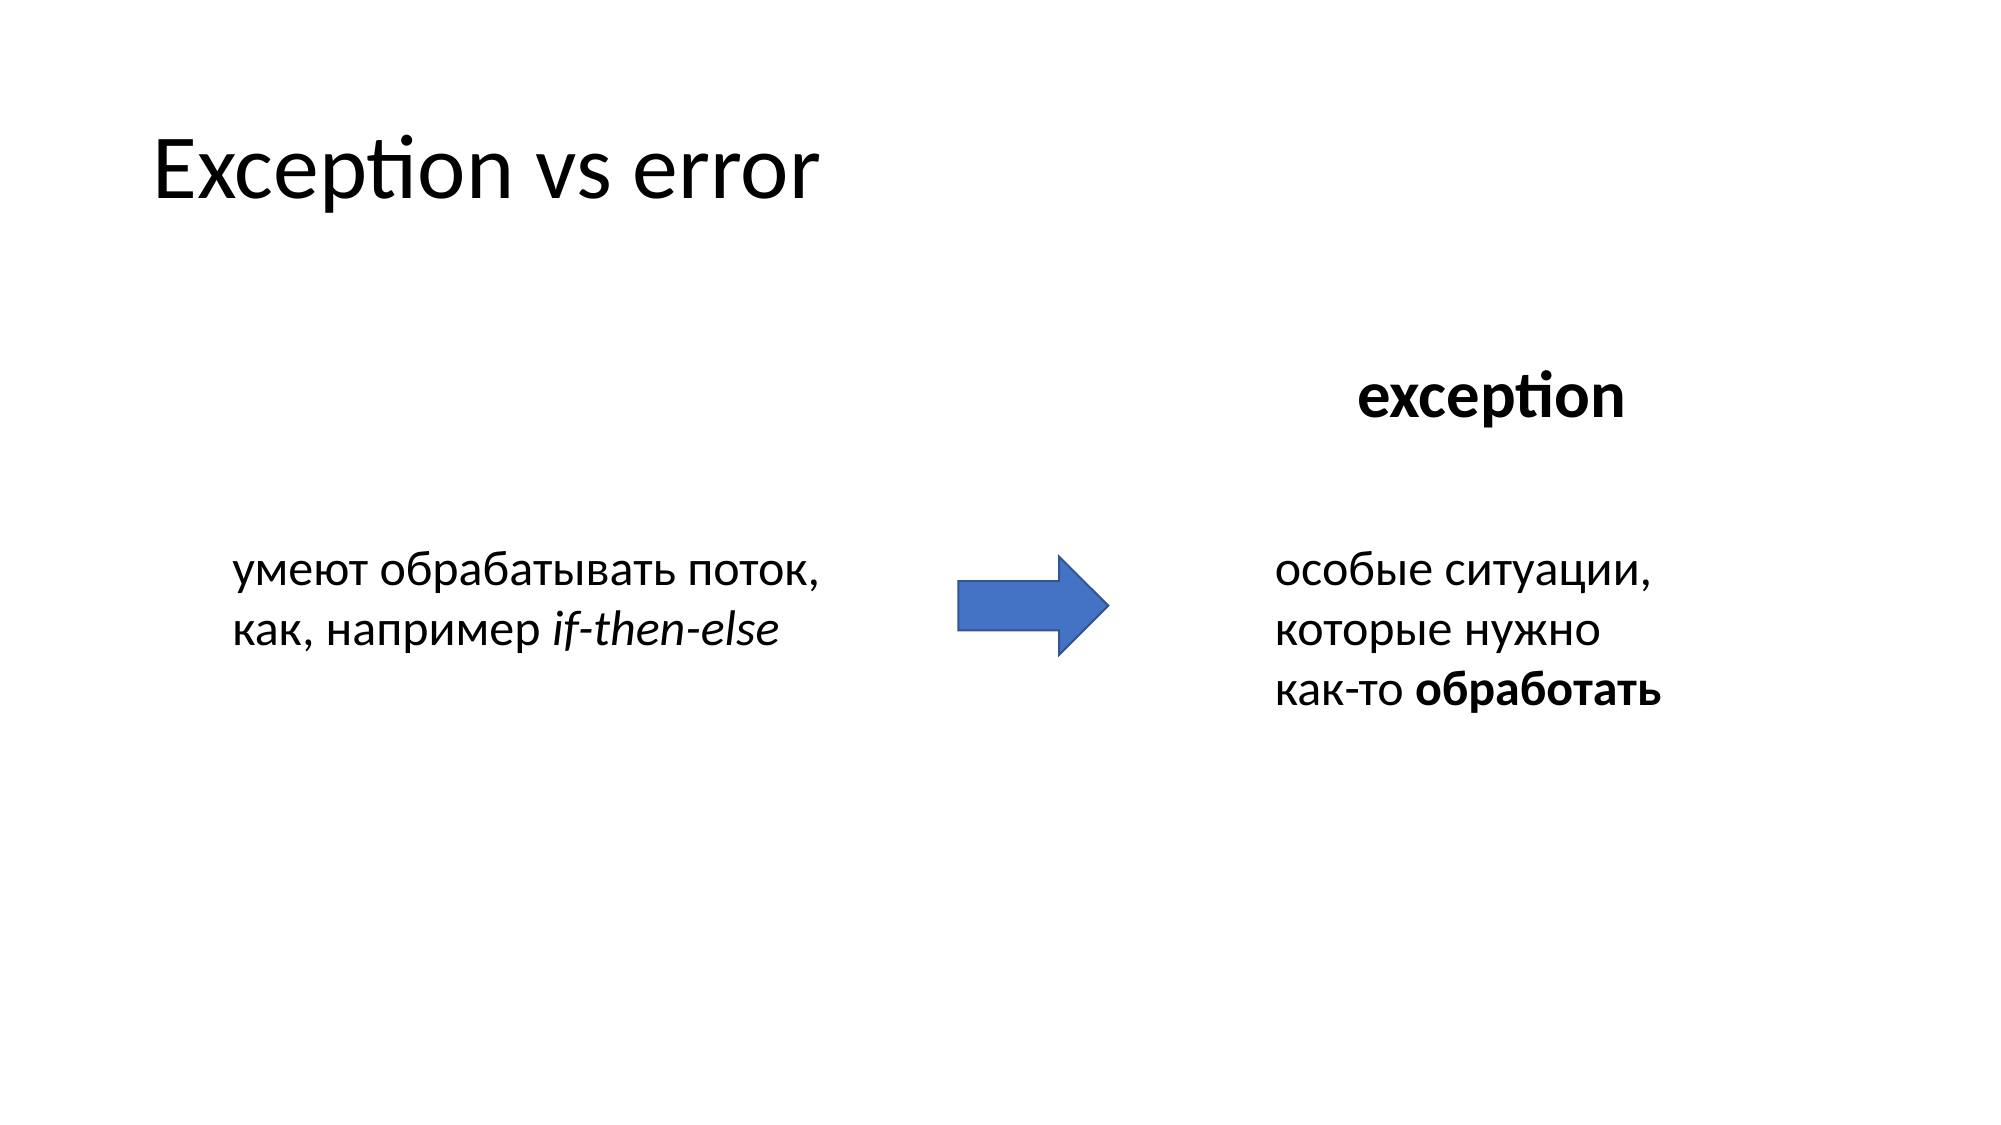

# Exception vs error
exception
умеют обрабатывать поток,
как, например if-then-else
особые ситуации,
которые нужно
как-то обработать